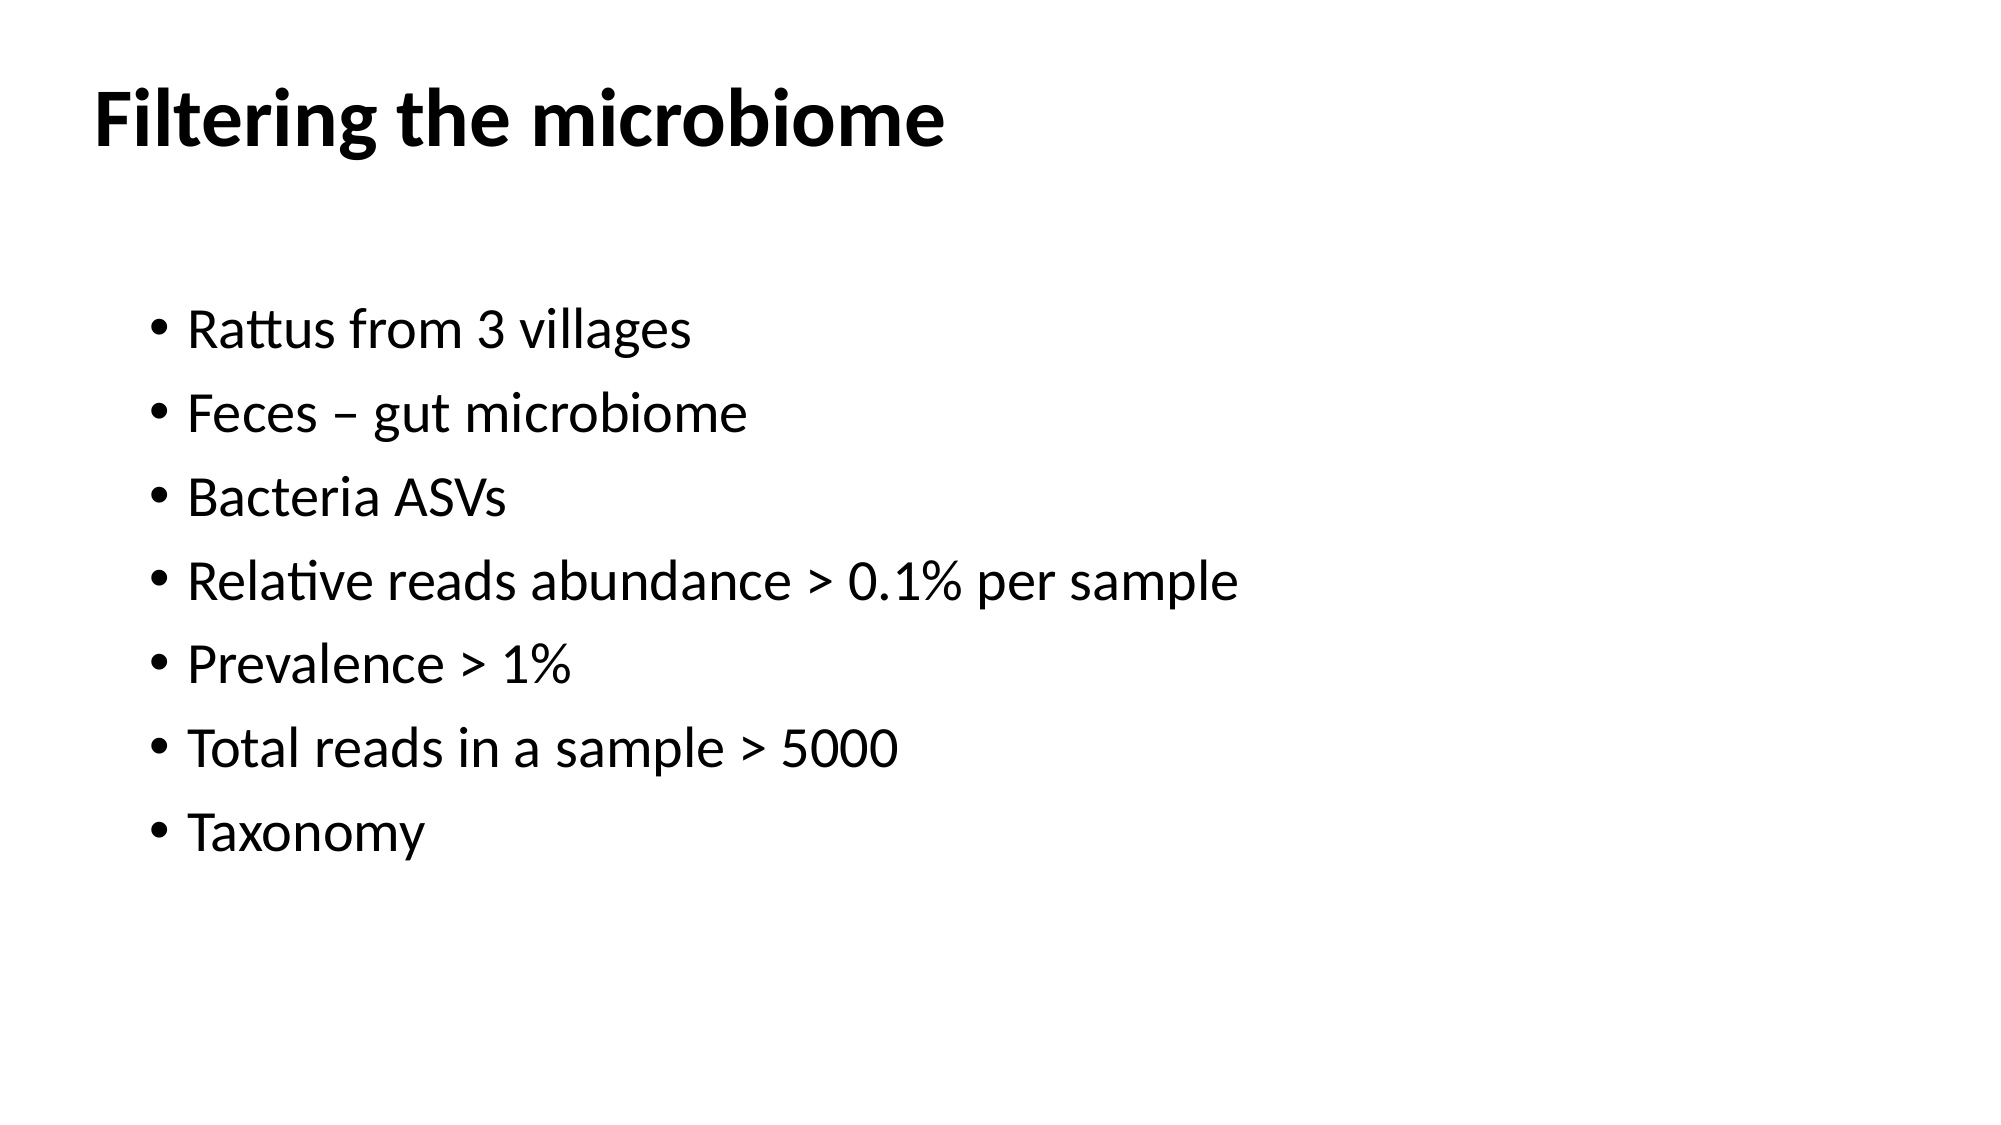

Filtering the microbiome

Rattus from 3 villages
Feces – gut microbiome
Bacteria ASVs
Relative reads abundance > 0.1% per sample
Prevalence > 1%
Total reads in a sample > 5000
Taxonomy